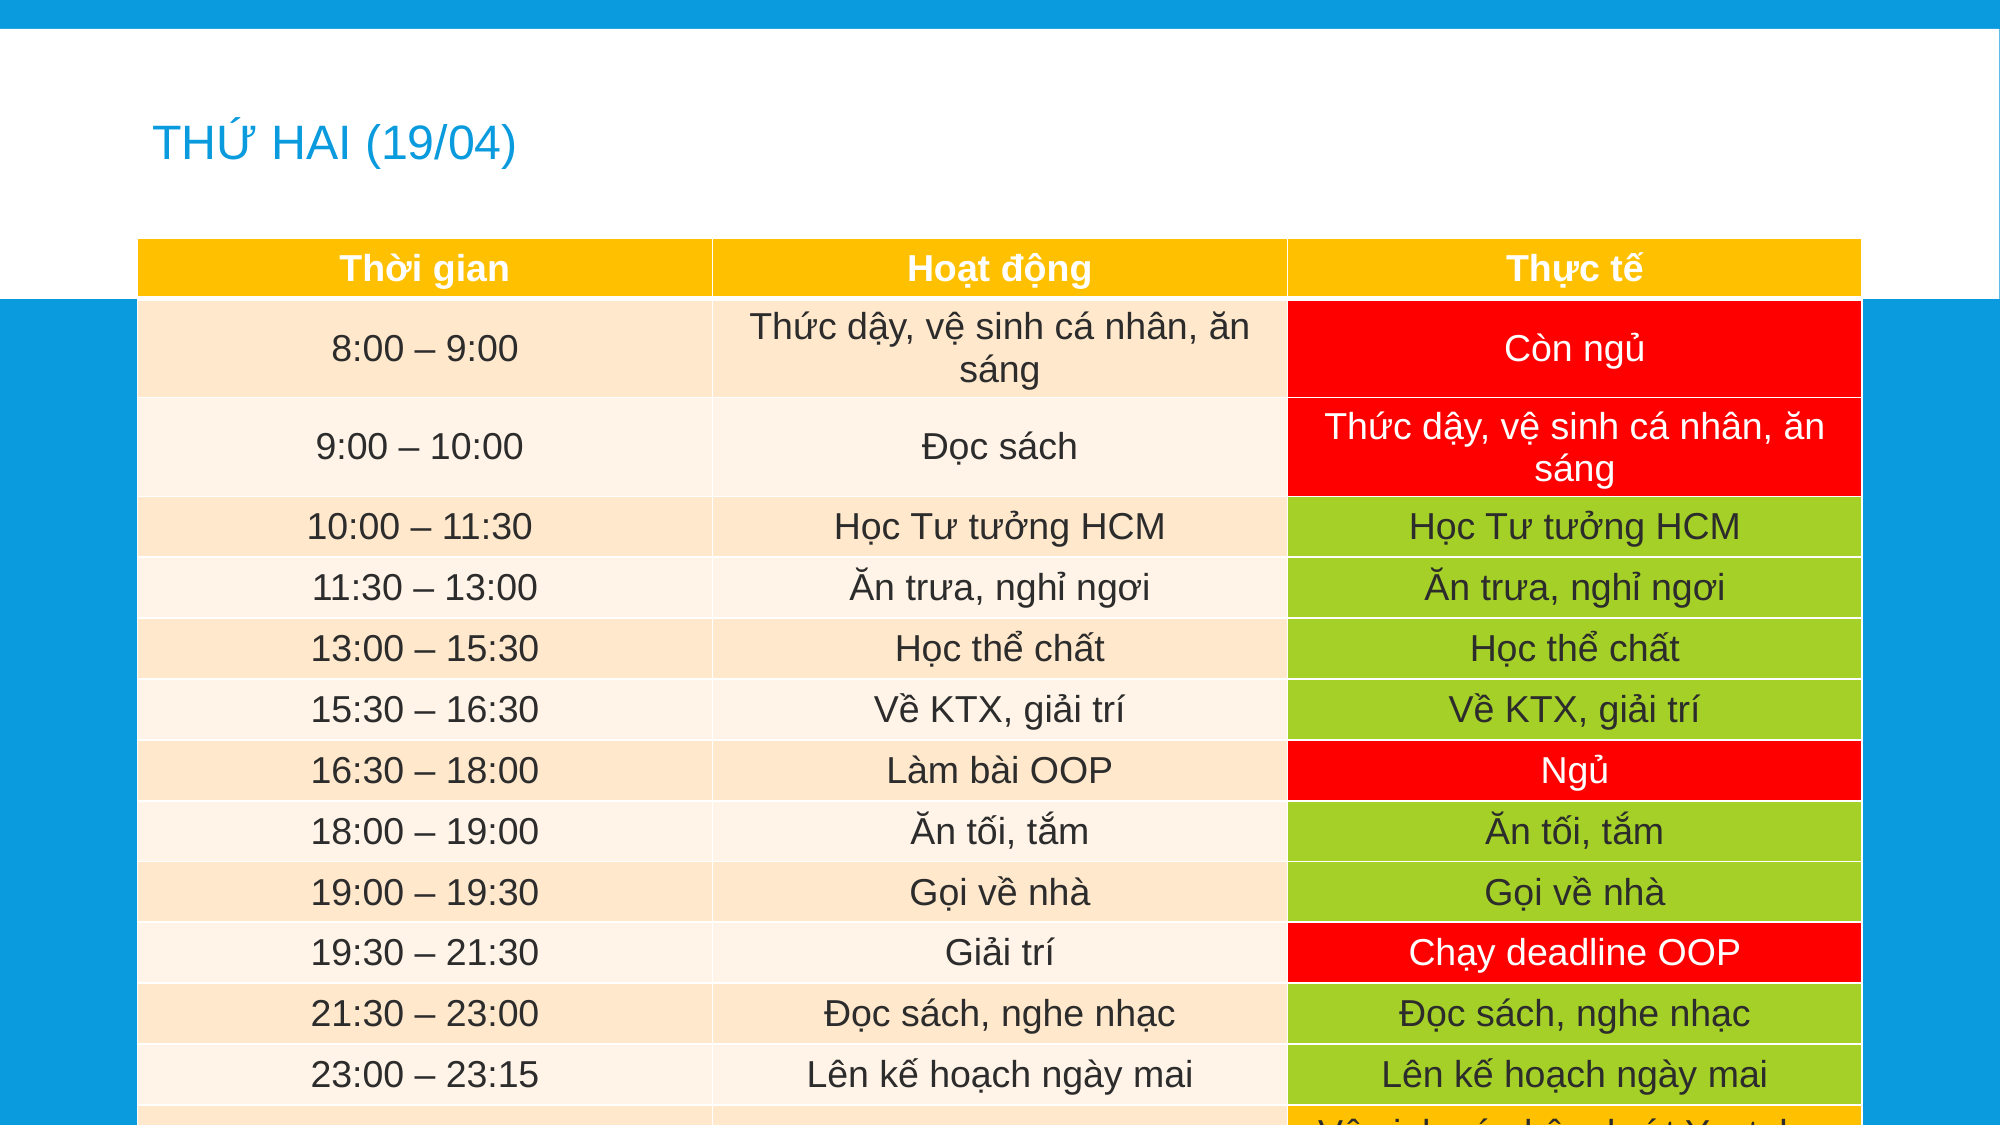

# THỨ HAI (19/04)
| Thời gian | Hoạt động | Thực tế |
| --- | --- | --- |
| 8:00 – 9:00 | Thức dậy, vệ sinh cá nhân, ăn sáng | Còn ngủ |
| 9:00 – 10:00 | Đọc sách | Thức dậy, vệ sinh cá nhân, ăn sáng |
| 10:00 – 11:30 | Học Tư tưởng HCM | Học Tư tưởng HCM |
| 11:30 – 13:00 | Ăn trưa, nghỉ ngơi | Ăn trưa, nghỉ ngơi |
| 13:00 – 15:30 | Học thể chất | Học thể chất |
| 15:30 – 16:30 | Về KTX, giải trí | Về KTX, giải trí |
| 16:30 – 18:00 | Làm bài OOP | Ngủ |
| 18:00 – 19:00 | Ăn tối, tắm | Ăn tối, tắm |
| 19:00 – 19:30 | Gọi về nhà | Gọi về nhà |
| 19:30 – 21:30 | Giải trí | Chạy deadline OOP |
| 21:30 – 23:00 | Đọc sách, nghe nhạc | Đọc sách, nghe nhạc |
| 23:00 – 23:15 | Lên kế hoạch ngày mai | Lên kế hoạch ngày mai |
| 23:15 | Vệ sinh cá nhân, ngủ | Vệ sinh cá nhân, lướt Youtube, ngủ |